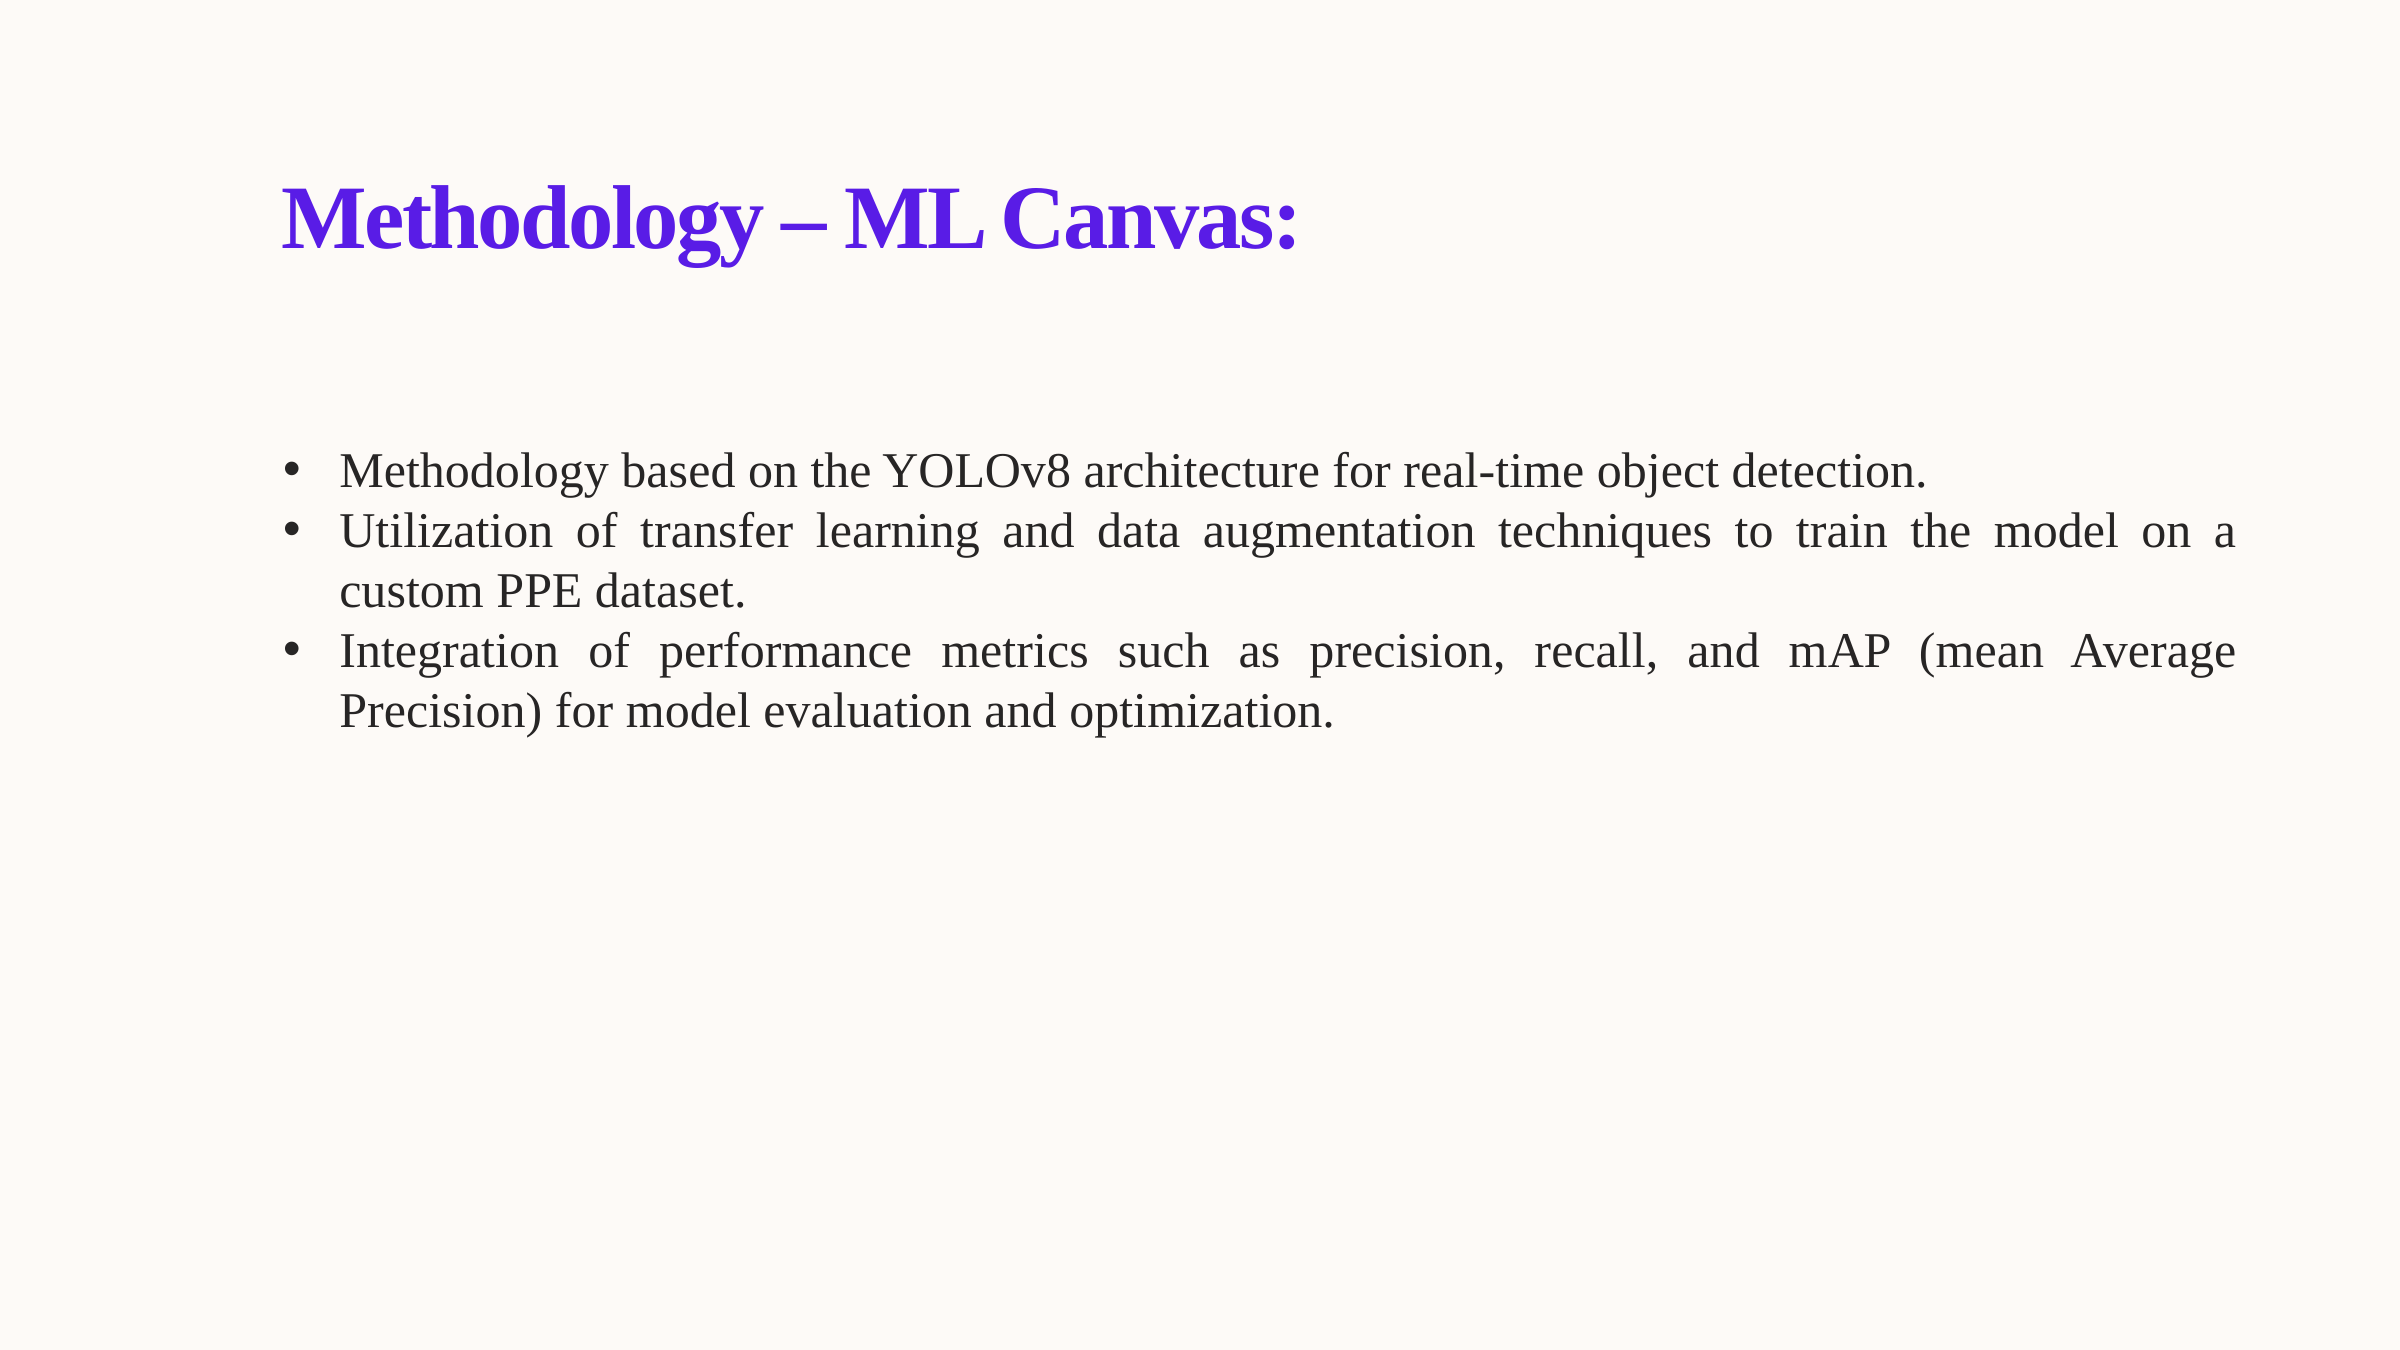

Methodology – ML Canvas:

Methodology based on the YOLOv8 architecture for real-time object detection.
Utilization of transfer learning and data augmentation techniques to train the model on a custom PPE dataset.
Integration of performance metrics such as precision, recall, and mAP (mean Average Precision) for model evaluation and optimization.